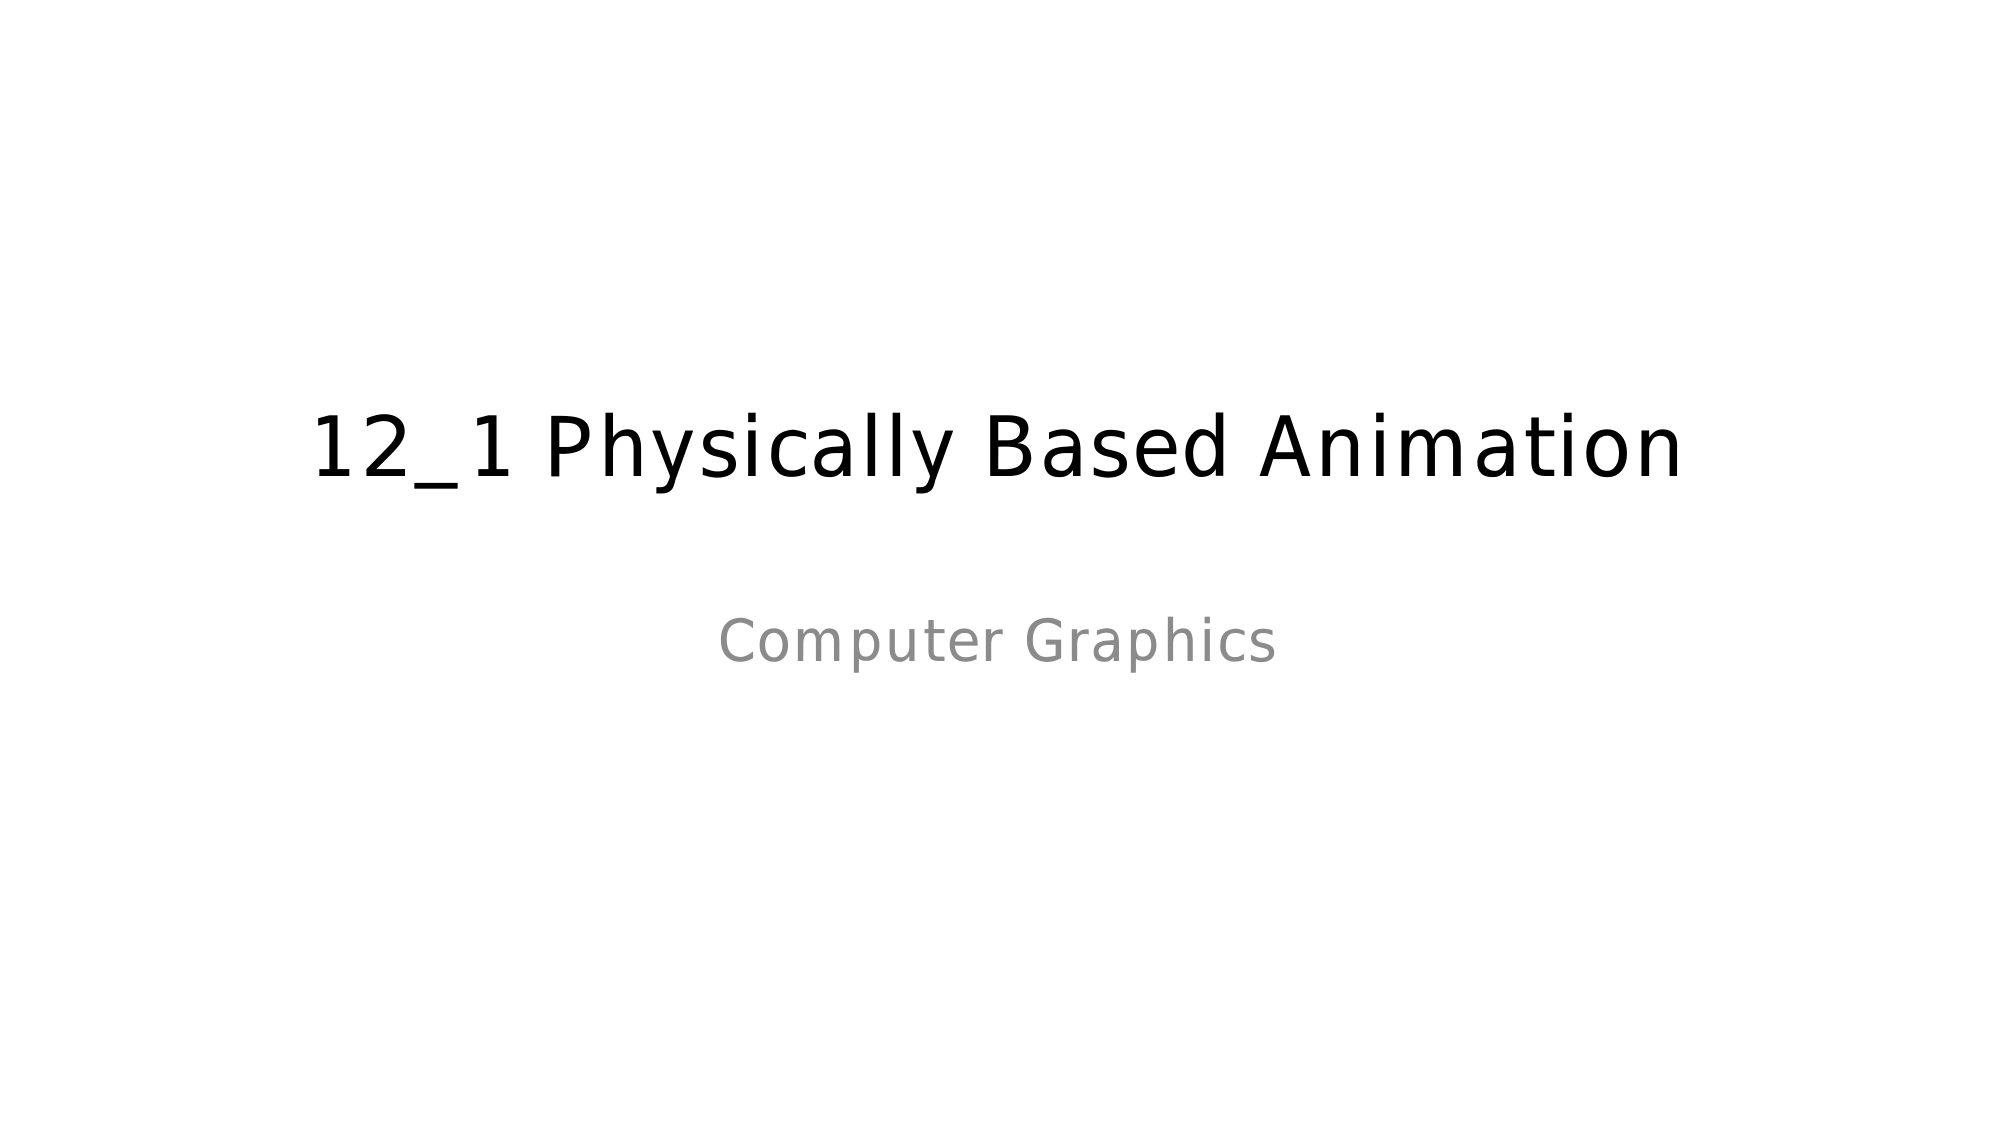

# 12_1 Physically Based Animation
Computer Graphics